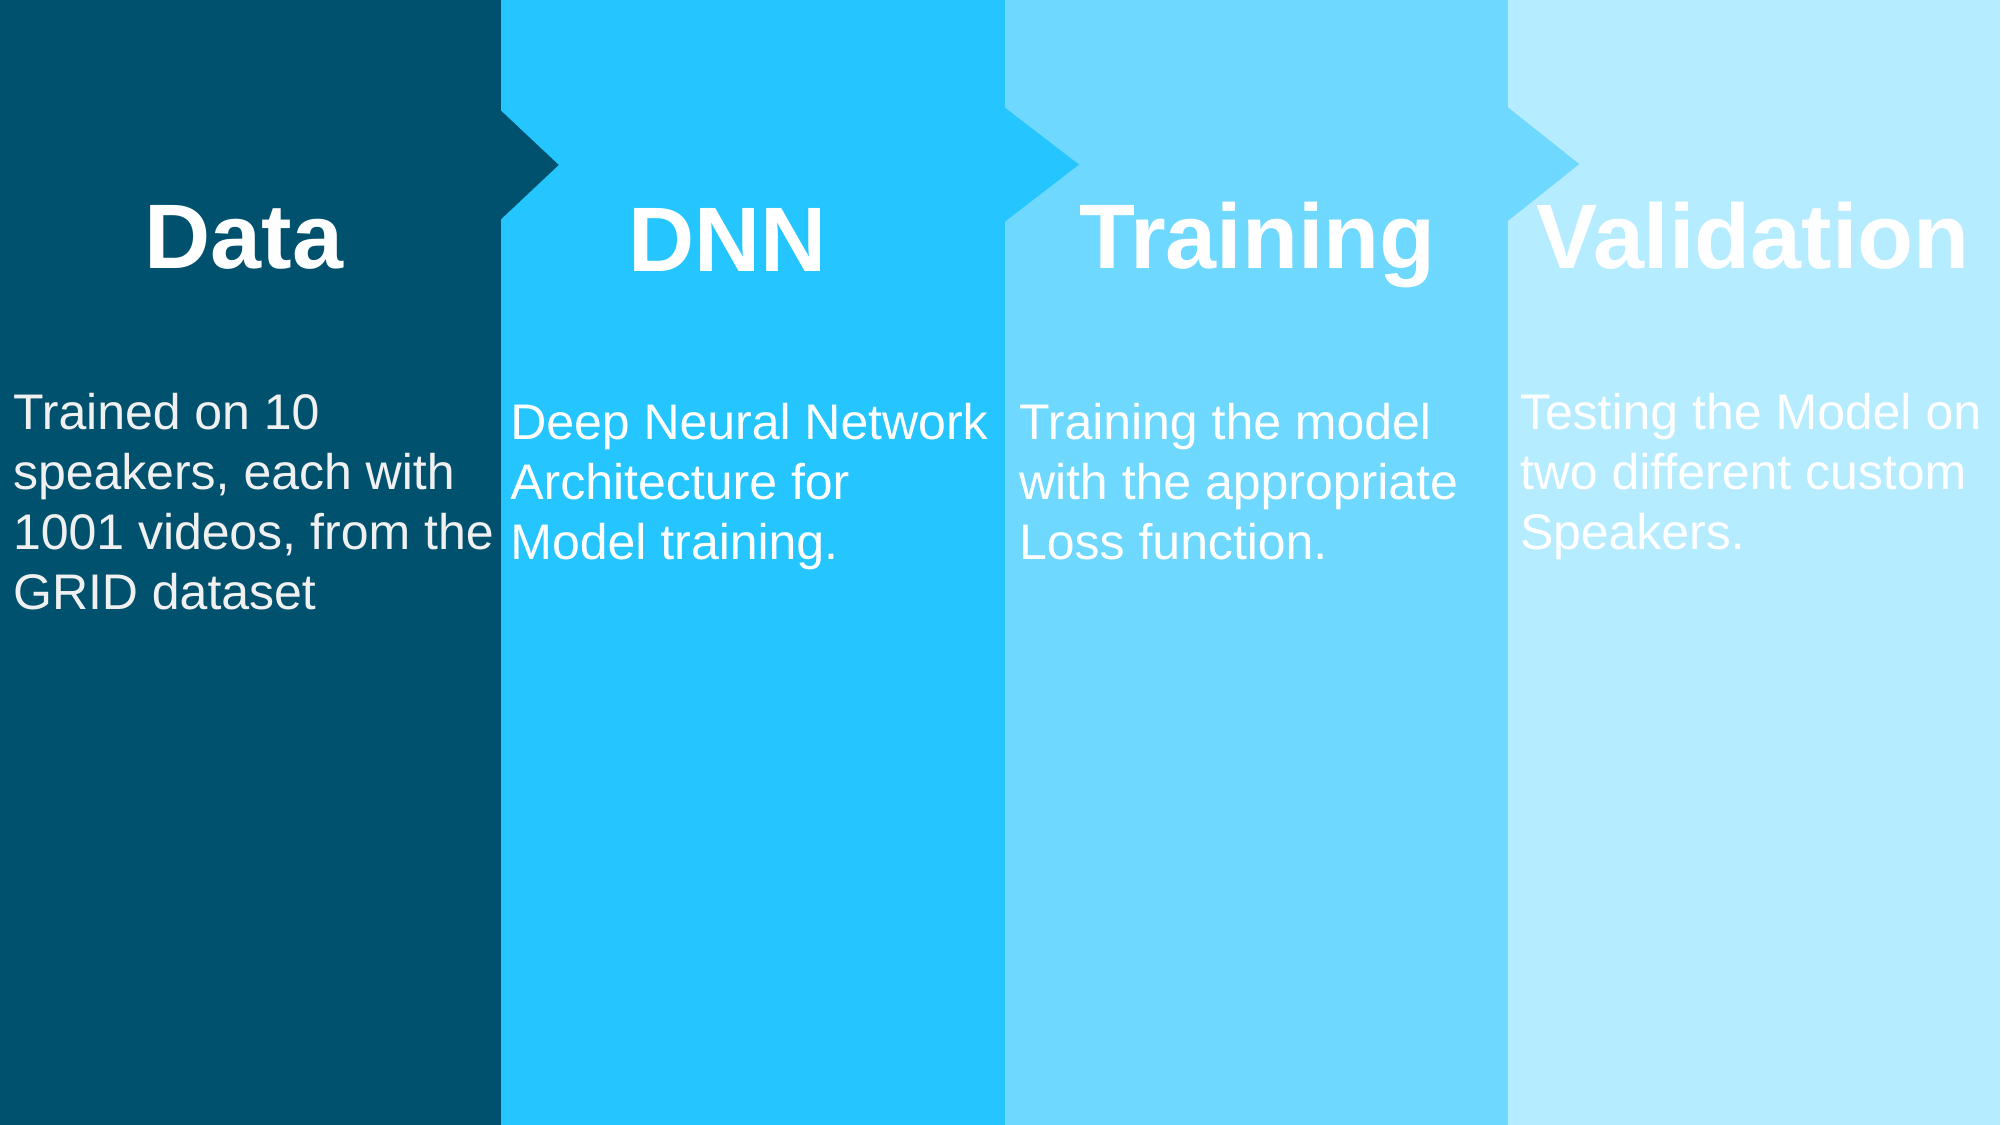

Validation

Training

DNN

Data

Testing the Model on two different custom Speakers.
Trained on 10 speakers, each with 1001 videos, from the GRID dataset
Deep Neural Network Architecture for Model training.
Training the model with the appropriate Loss function.
5/14/24